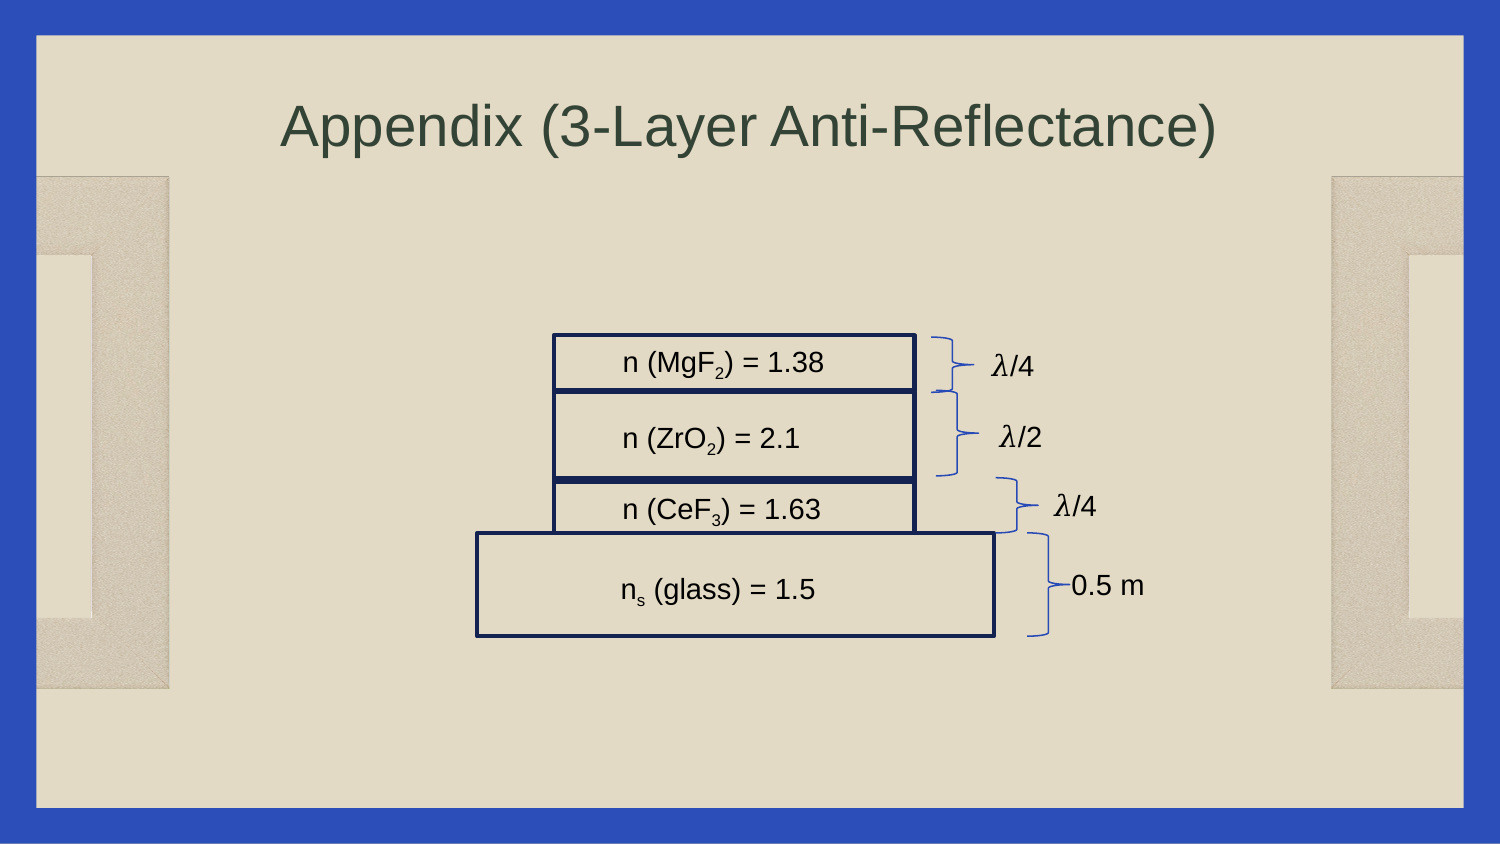

# Appendix (3-Layer Anti-Reflectance)

n (MgF2) = 1.38

𝜆/4

𝜆/2
n (ZrO2) = 2.1

𝜆/4
n (CeF3) = 1.63

0.5 m
ns (glass) = 1.5